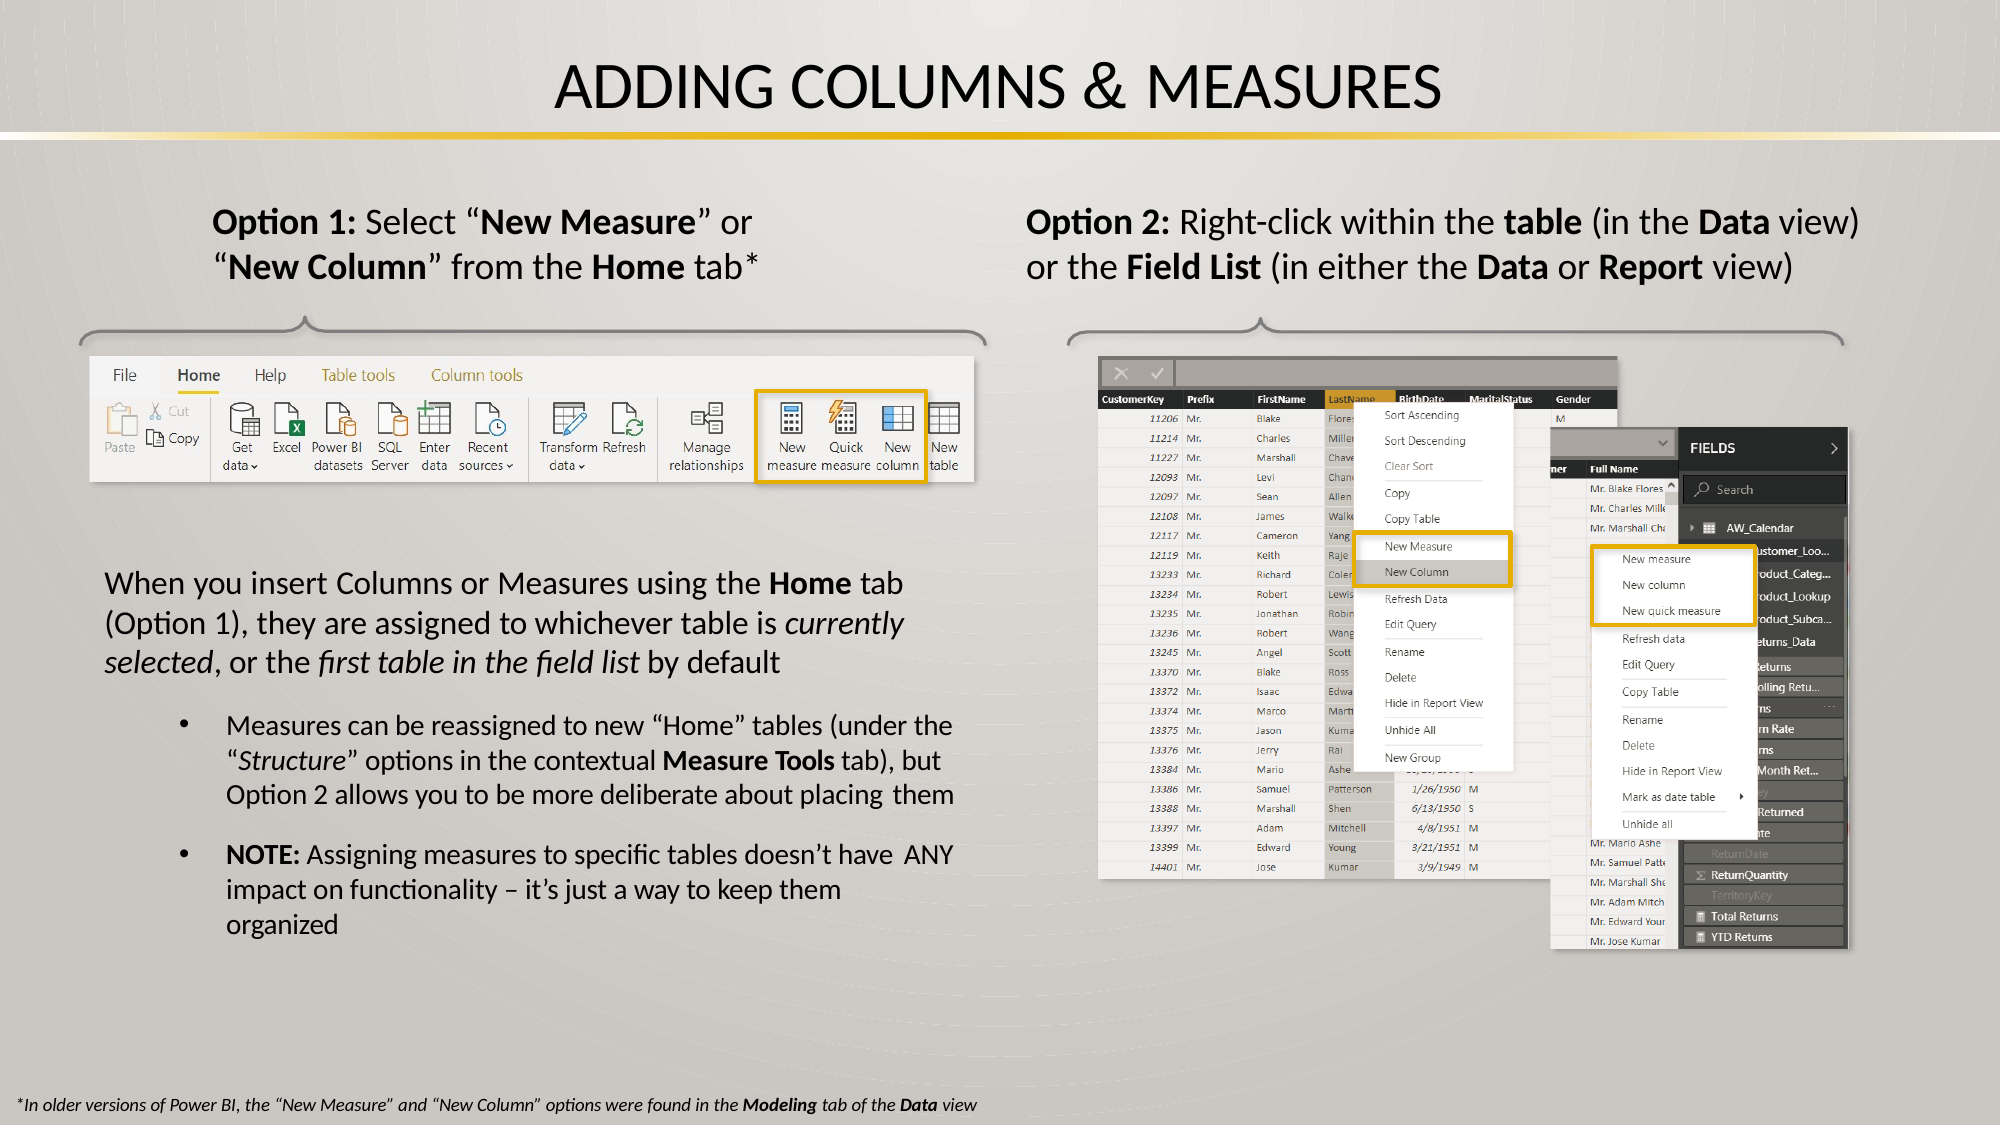

# ADDING COLUMNS & MEASURES

Option 1: Select “New Measure” or  “New Column” from the Home tab*
Option 2: Right-click within the table (in the Data view)  or the Field List (in either the Data or Report view)

When you insert Columns or Measures using the Home tab  (Option 1), they are assigned to whichever table is currently  selected, or the first table in the field list by default
Measures can be reassigned to new “Home” tables (under the  “Structure” options in the contextual Measure Tools tab), but  Option 2 allows you to be more deliberate about placing them
NOTE: Assigning measures to specific tables doesn’t have ANY
impact on functionality – it’s just a way to keep them organized
*In older versions of Power BI, the “New Measure” and “New Column” options were found in the Modeling tab of the Data view